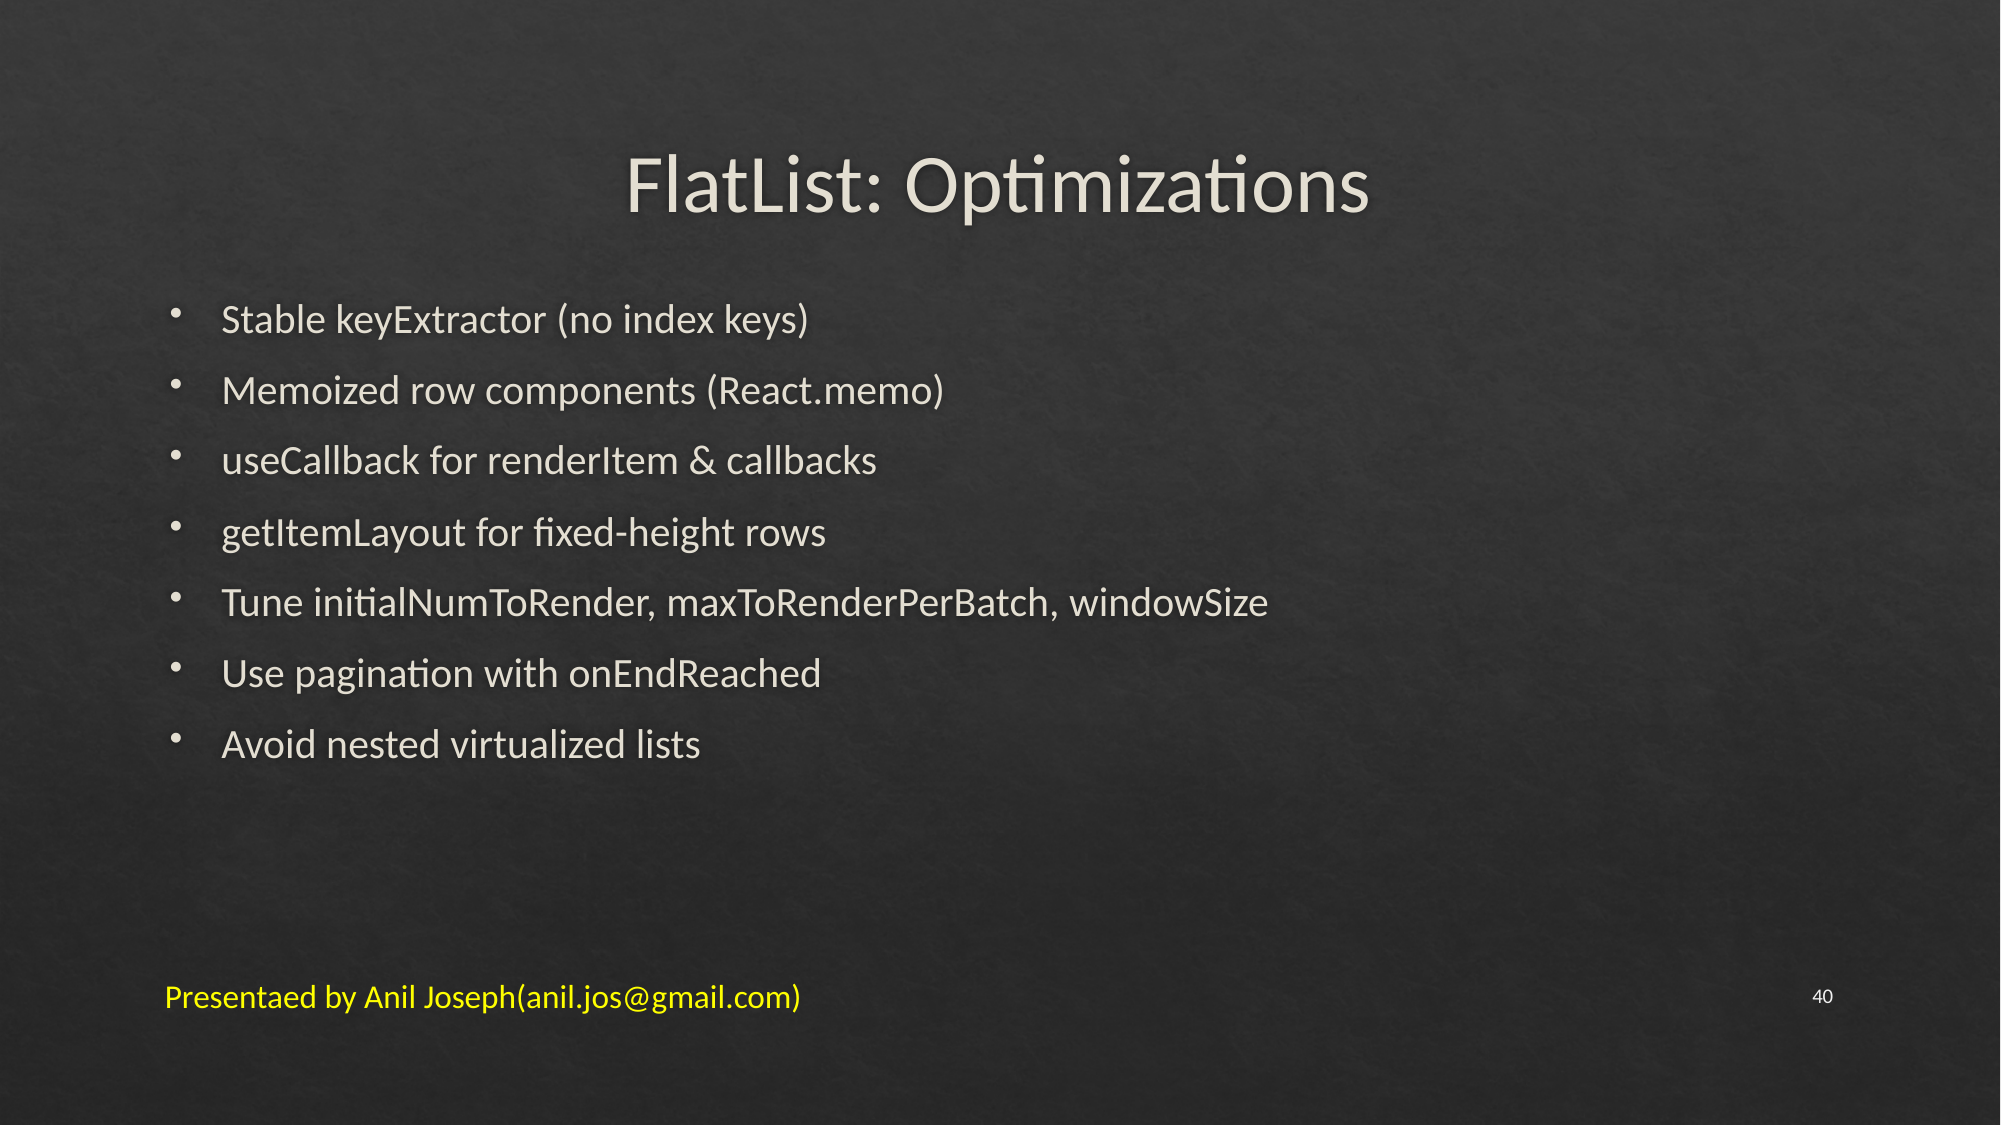

# FlatList: Optimizations
Stable keyExtractor (no index keys)
Memoized row components (React.memo)
useCallback for renderItem & callbacks
getItemLayout for fixed-height rows
Tune initialNumToRender, maxToRenderPerBatch, windowSize
Use pagination with onEndReached
Avoid nested virtualized lists
Presentaed by Anil Joseph(anil.jos@gmail.com)
40